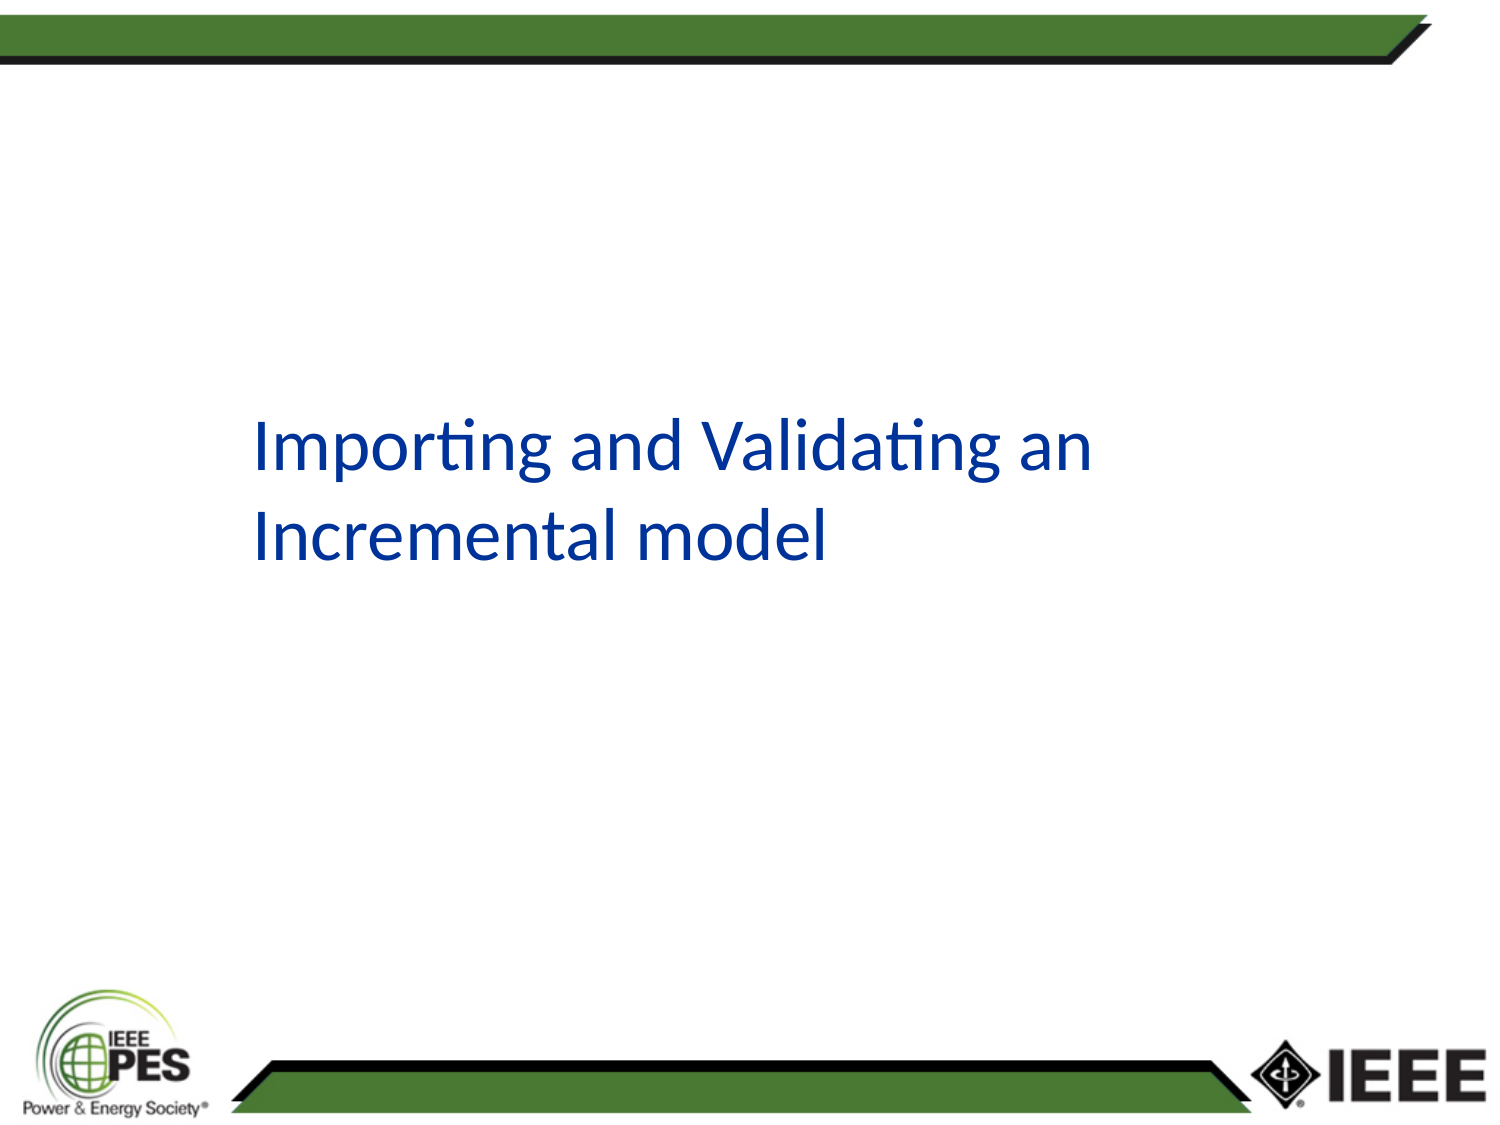

Importing and Validating an Incremental Model
Importing and Validating an Incremental model